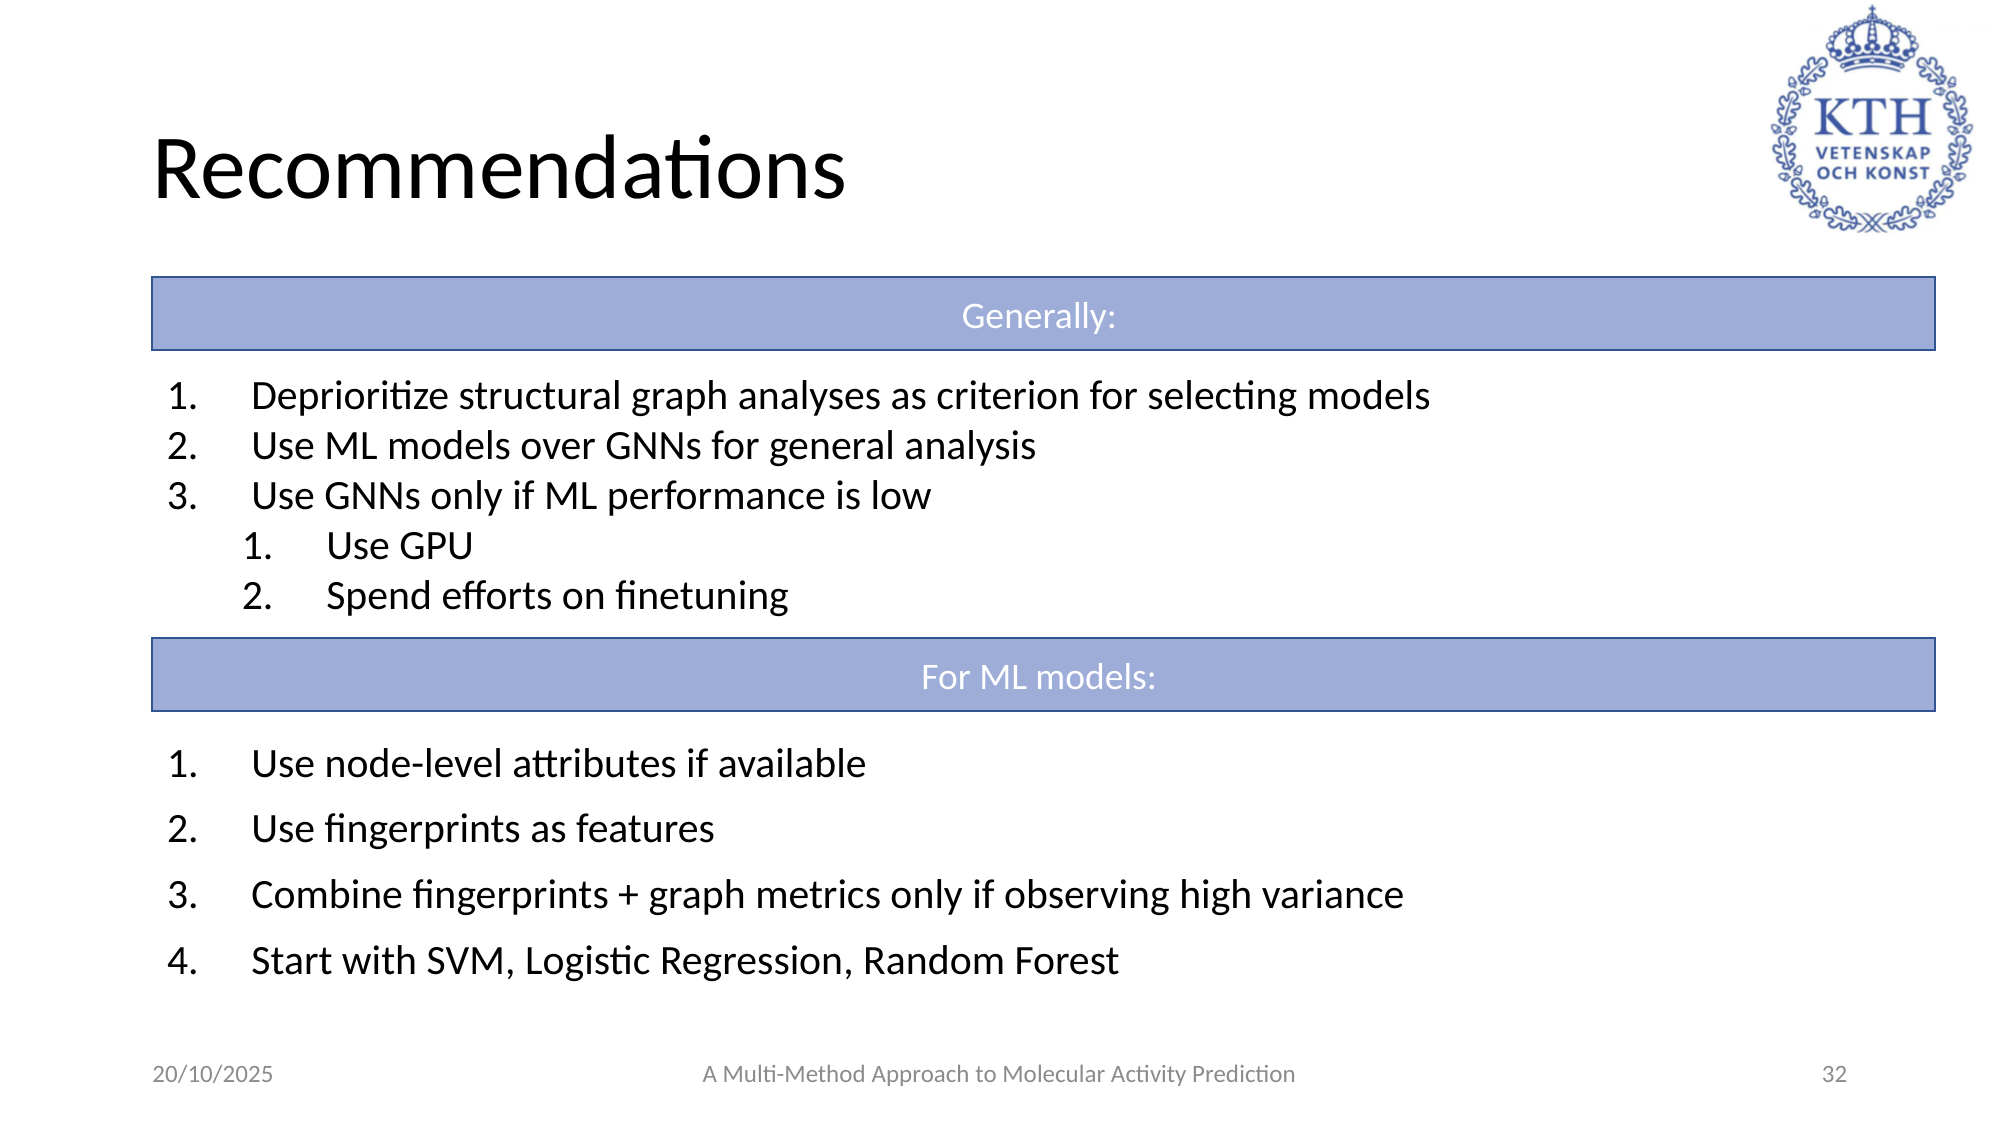

# Recommendations
Generally:
Deprioritize structural graph analyses as criterion for selecting models
Use ML models over GNNs for general analysis
Use GNNs only if ML performance is low
Use GPU
Spend efforts on finetuning
For ML models:
Use node-level attributes if available
Use fingerprints as features
Combine fingerprints + graph metrics only if observing high variance
Start with SVM, Logistic Regression, Random Forest
20/10/2025
A Multi-Method Approach to Molecular Activity Prediction
32